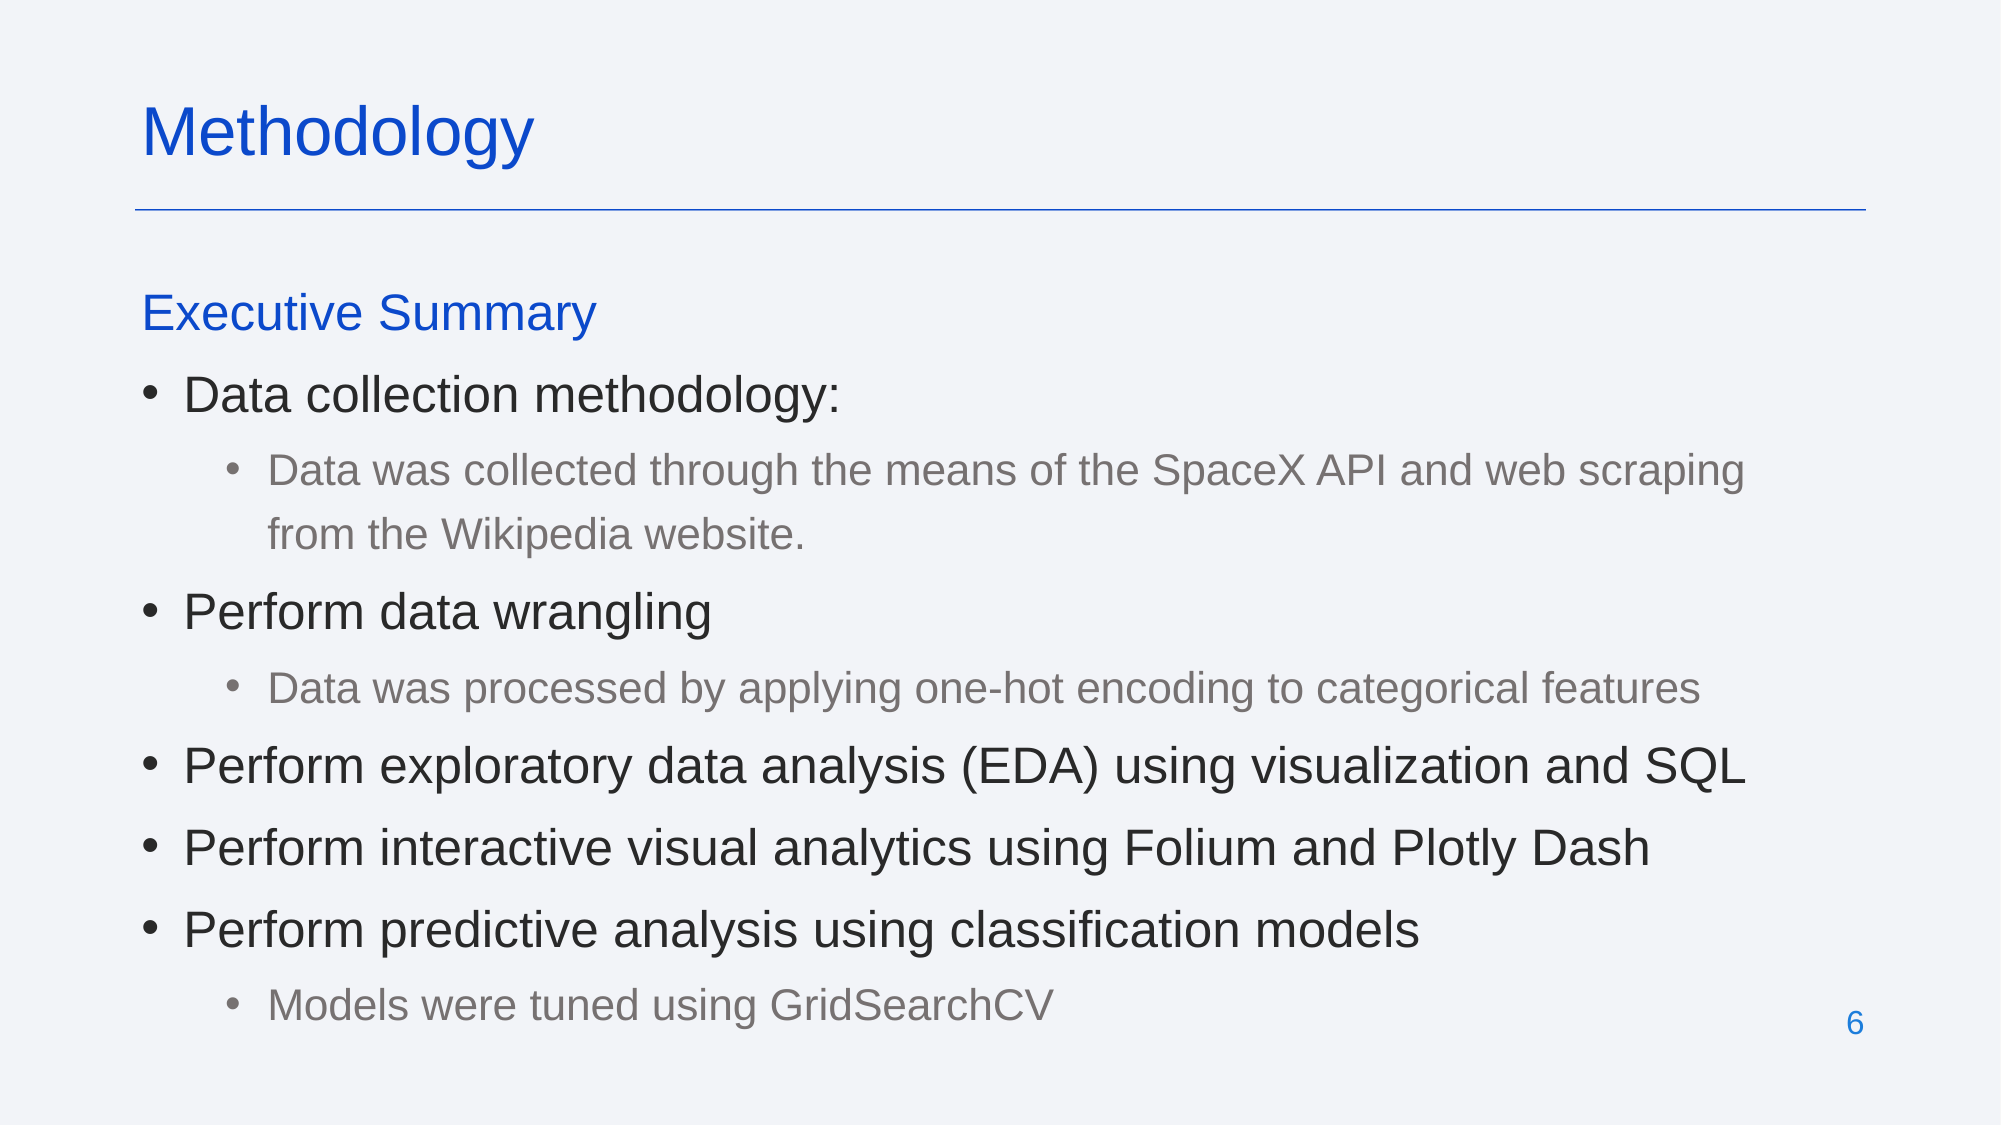

Methodology
Executive Summary
Data collection methodology:
Data was collected through the means of the SpaceX API and web scraping from the Wikipedia website.
Perform data wrangling
Data was processed by applying one-hot encoding to categorical features
Perform exploratory data analysis (EDA) using visualization and SQL
Perform interactive visual analytics using Folium and Plotly Dash
Perform predictive analysis using classification models
Models were tuned using GridSearchCV

6